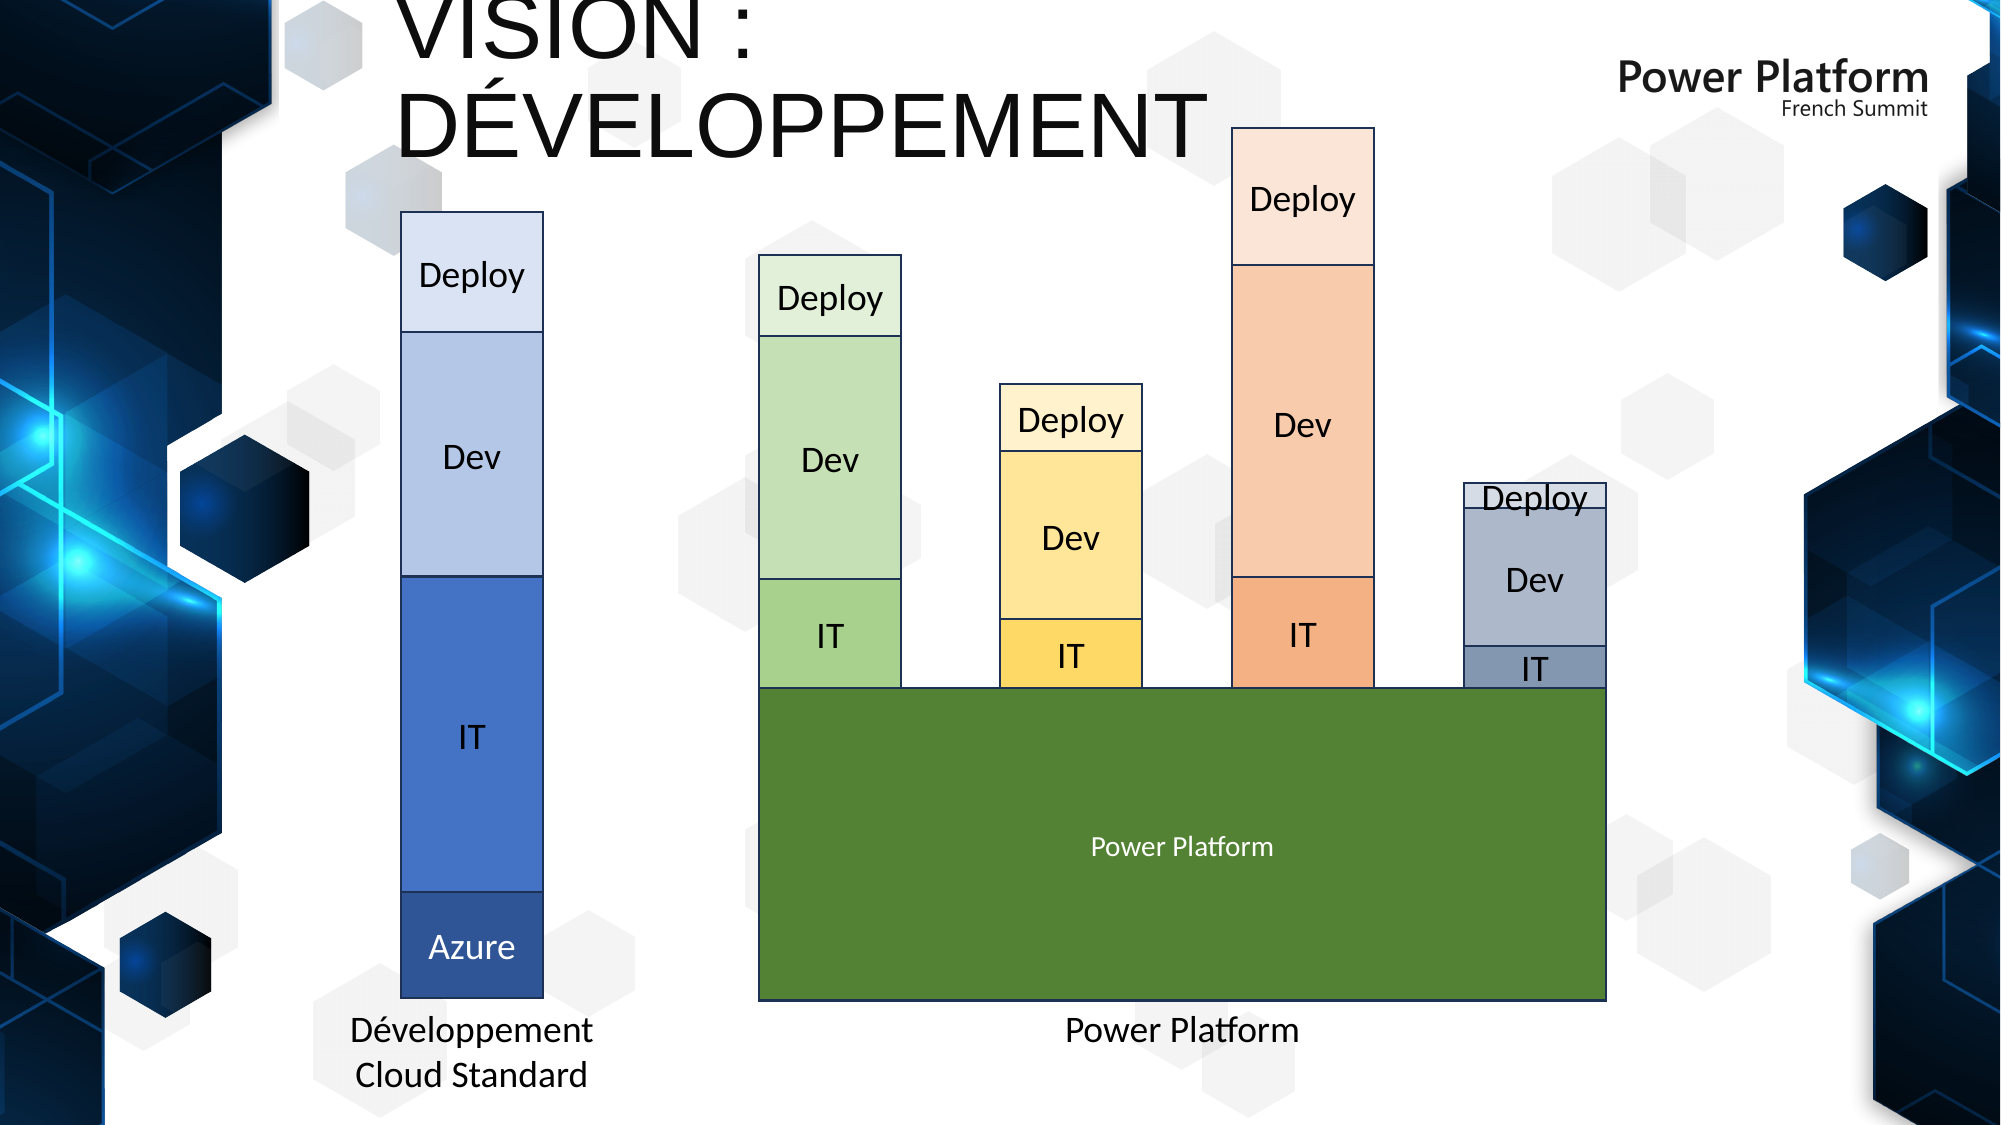

# Vision : Développement
Deploy
Deploy
Deploy
Dev
Dev
Dev
Deploy
Dev
Deploy
Dev
IT
IT
IT
IT
IT
Power Platform
Azure
Power Platform
Développement
Cloud Standard